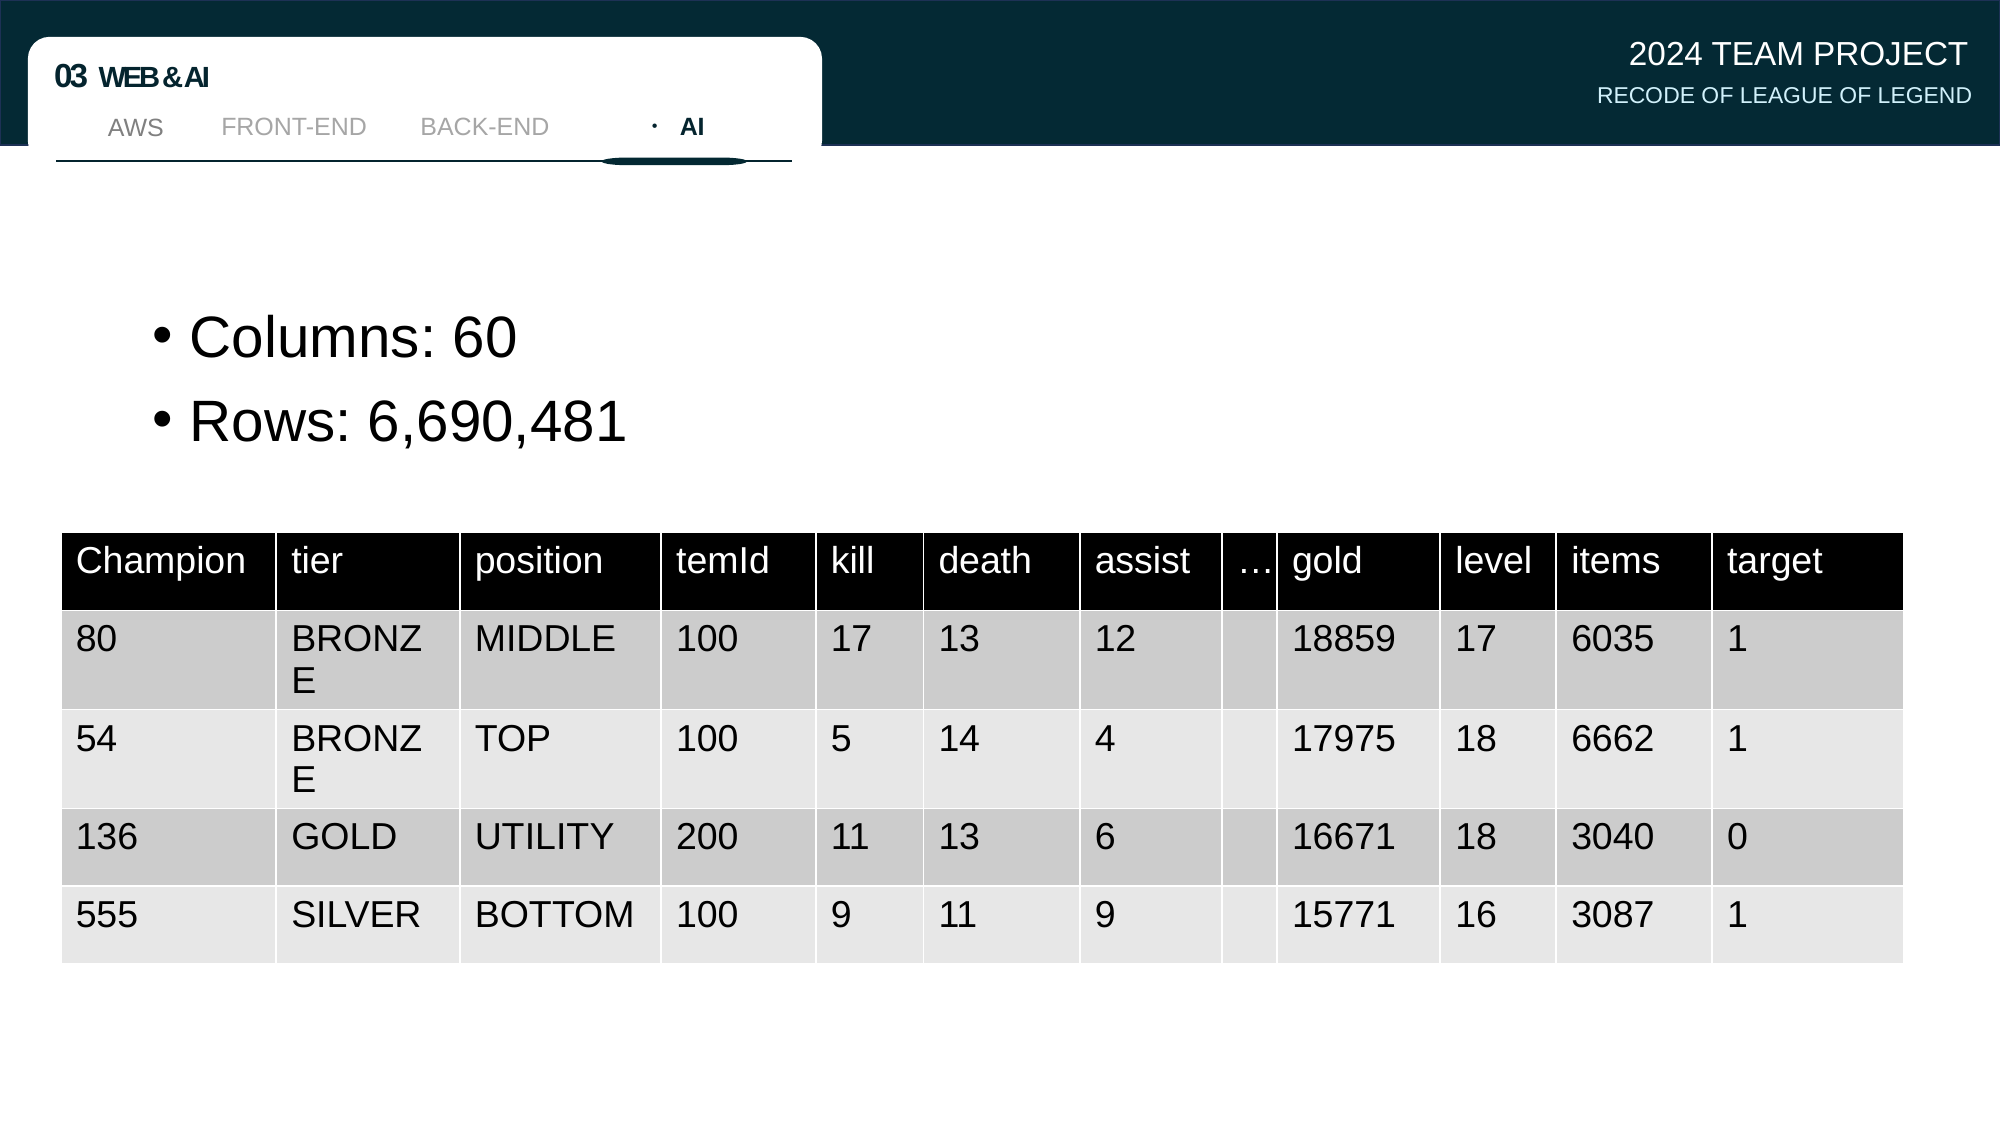

2024 TEAM PROJECT

03 WEB & AI
RECODE OF LEAGUE OF LEGEND
BACK-END
ㆍ AI
FRONT-END
AWS

Columns: 60
Rows: 6,690,481

| Champion | tier | position | temId | kill | death | assist | … | gold | level | items | target |
| --- | --- | --- | --- | --- | --- | --- | --- | --- | --- | --- | --- |
| 80 | BRONZE | MIDDLE | 100 | 17 | 13 | 12 |  | 18859 | 17 | 6035 | 1 |
| 54 | BRONZE | TOP | 100 | 5 | 14 | 4 |  | 17975 | 18 | 6662 | 1 |
| 136 | GOLD | UTILITY | 200 | 11 | 13 | 6 |  | 16671 | 18 | 3040 | 0 |
| 555 | SILVER | BOTTOM | 100 | 9 | 11 | 9 |  | 15771 | 16 | 3087 | 1 |